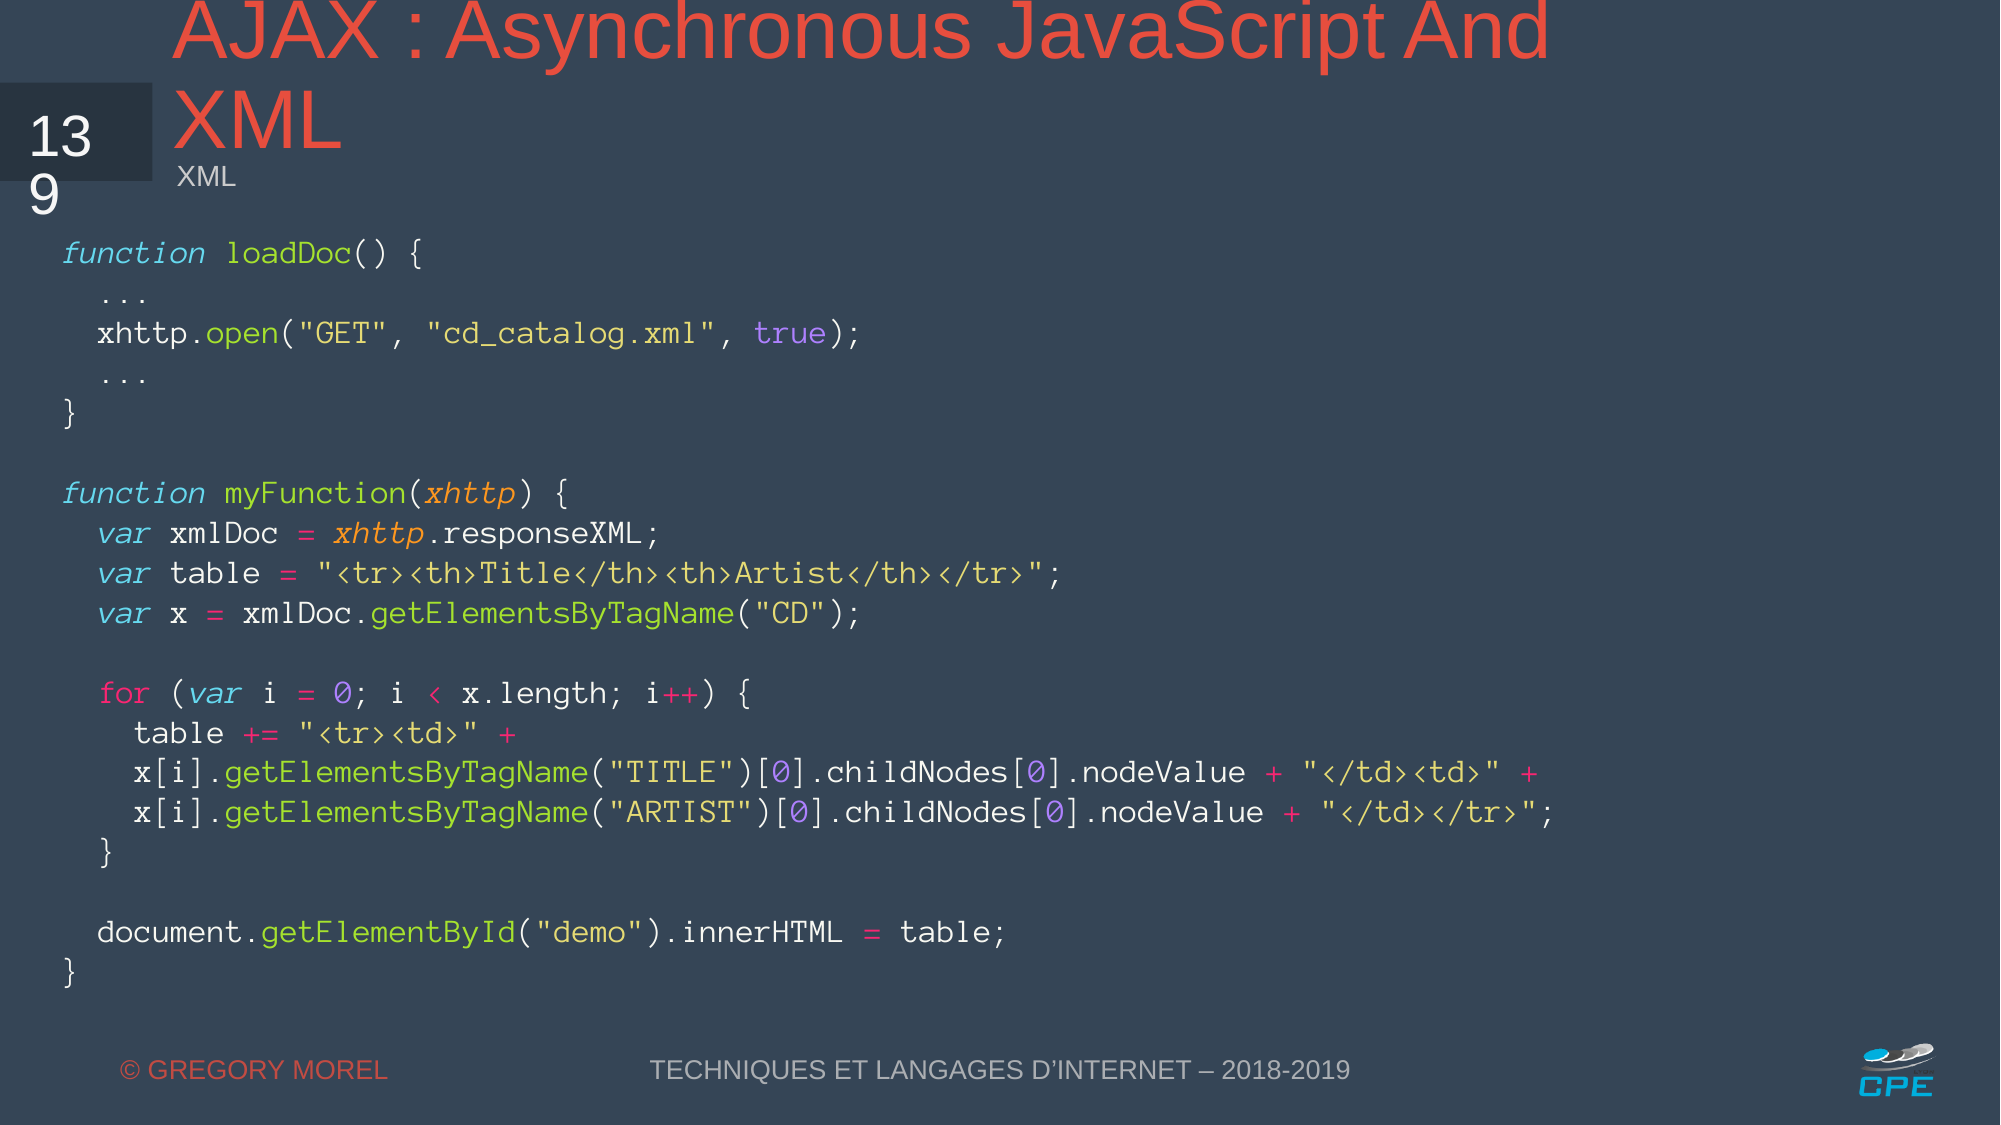

# AJAX : Asynchronous JavaScript And XML
139
XML
function loadDoc() {
  ...
  xhttp.open("GET", "cd_catalog.xml", true);
  ...
}

function myFunction(xhttp) {
  var xmlDoc = xhttp.responseXML;
  var table = "<tr><th>Title</th><th>Artist</th></tr>";
  var x = xmlDoc.getElementsByTagName("CD");

  for (var i = 0; i < x.length; i++) {
    table += "<tr><td>" +
    x[i].getElementsByTagName("TITLE")[0].childNodes[0].nodeValue + "</td><td>" +
    x[i].getElementsByTagName("ARTIST")[0].childNodes[0].nodeValue + "</td></tr>";
  }

  document.getElementById("demo").innerHTML = table;
}